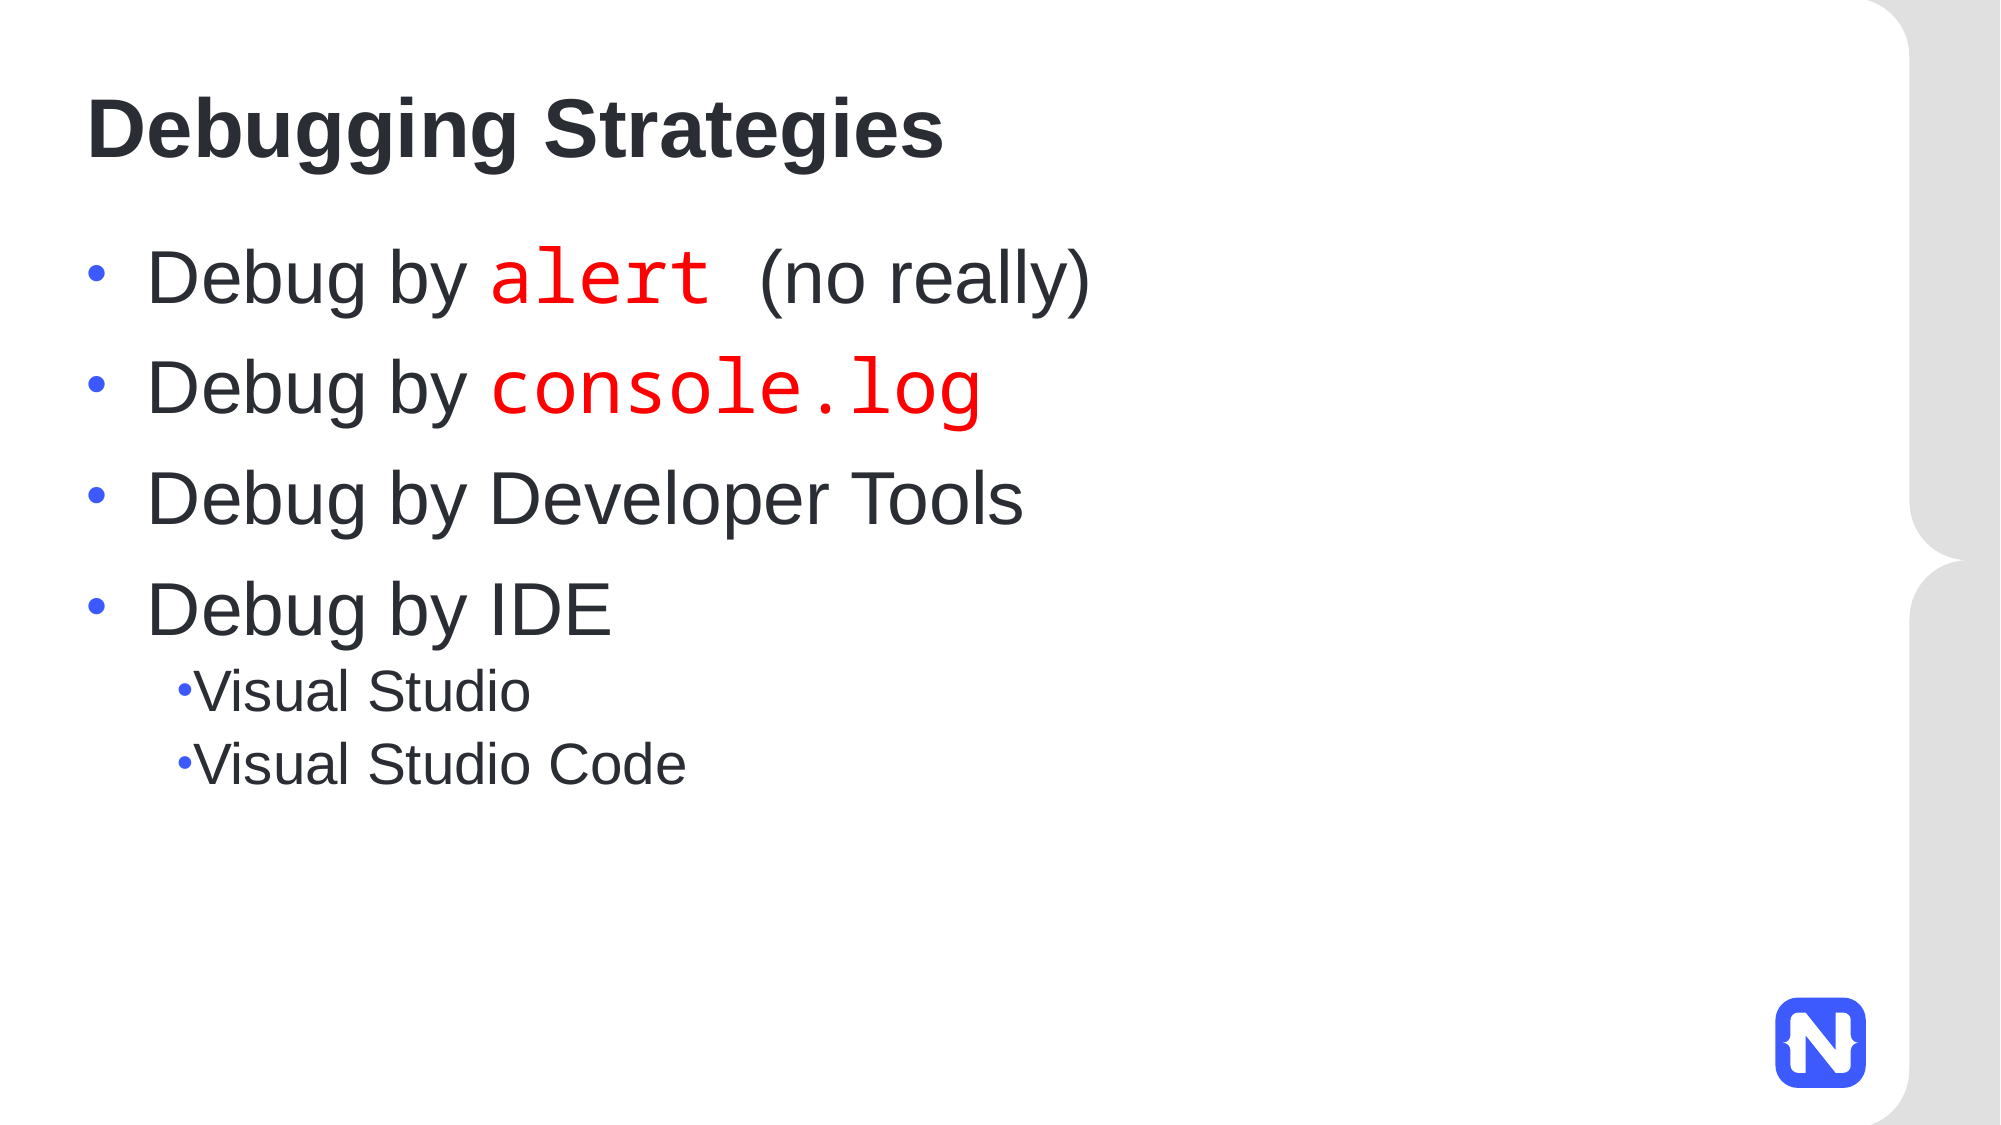

# Debugging Strategies
Debug by alert (no really)
Debug by console.log
Debug by Developer Tools
Debug by IDE
Visual Studio
Visual Studio Code